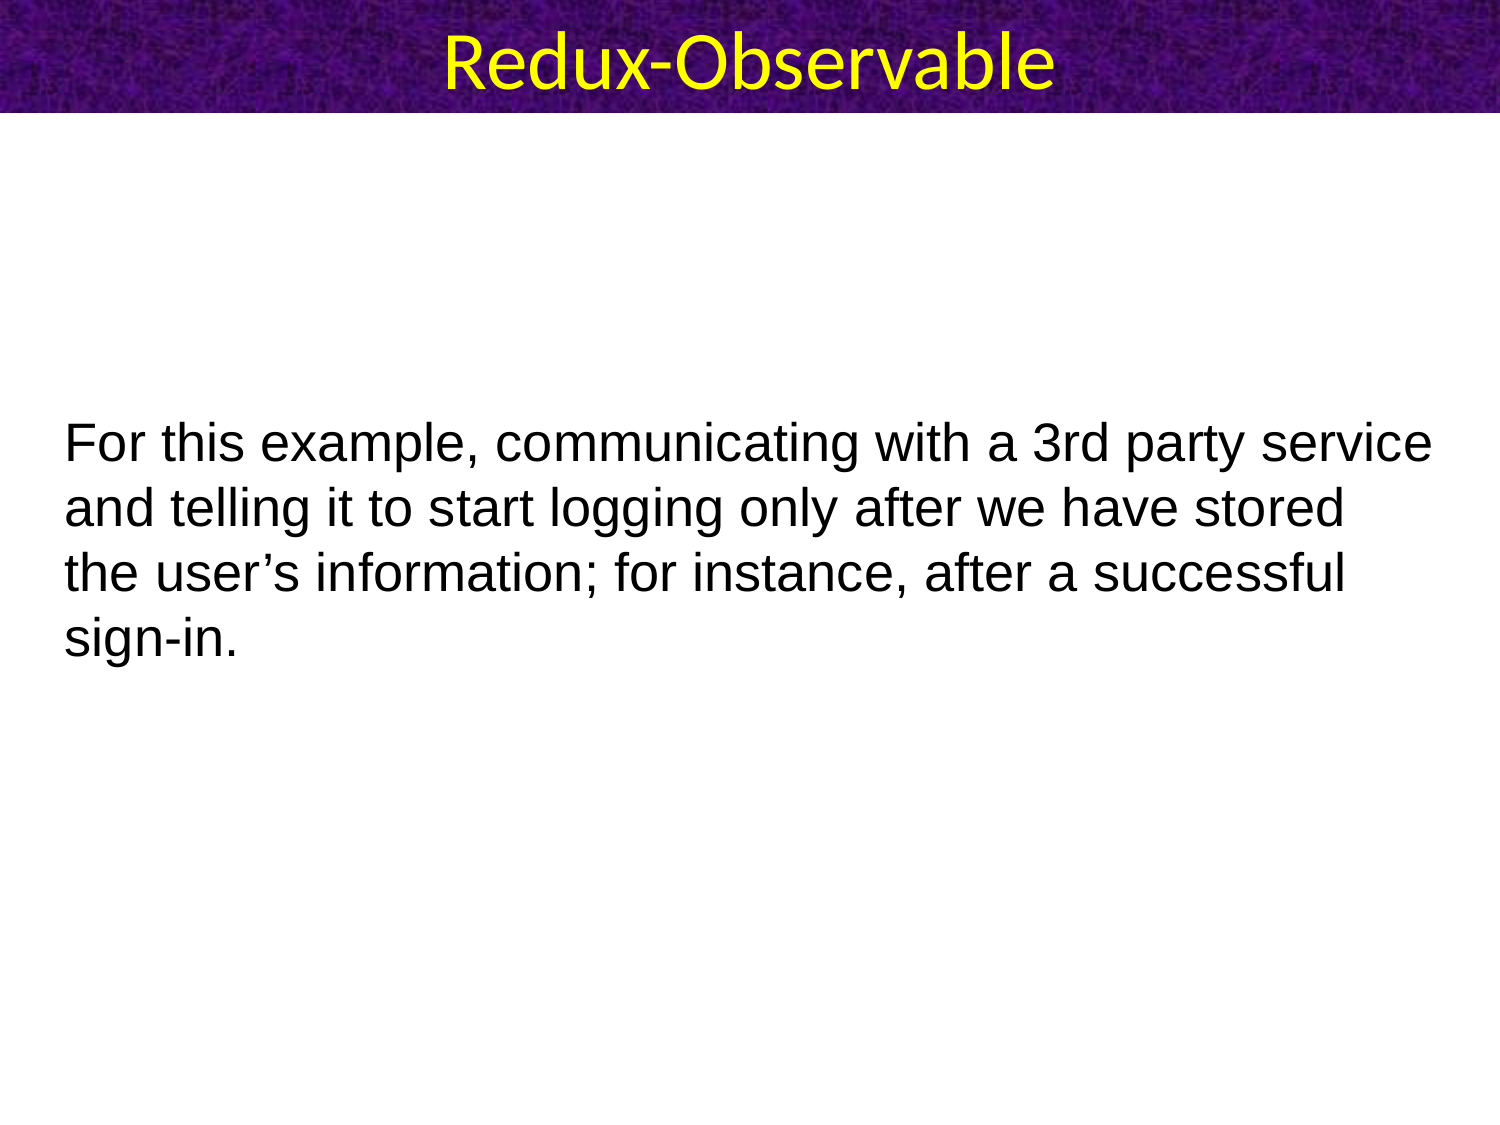

# Redux-Observable

For this example, communicating with a 3rd party service and telling it to start logging only after we have stored the user’s information; for instance, after a successful sign-in.